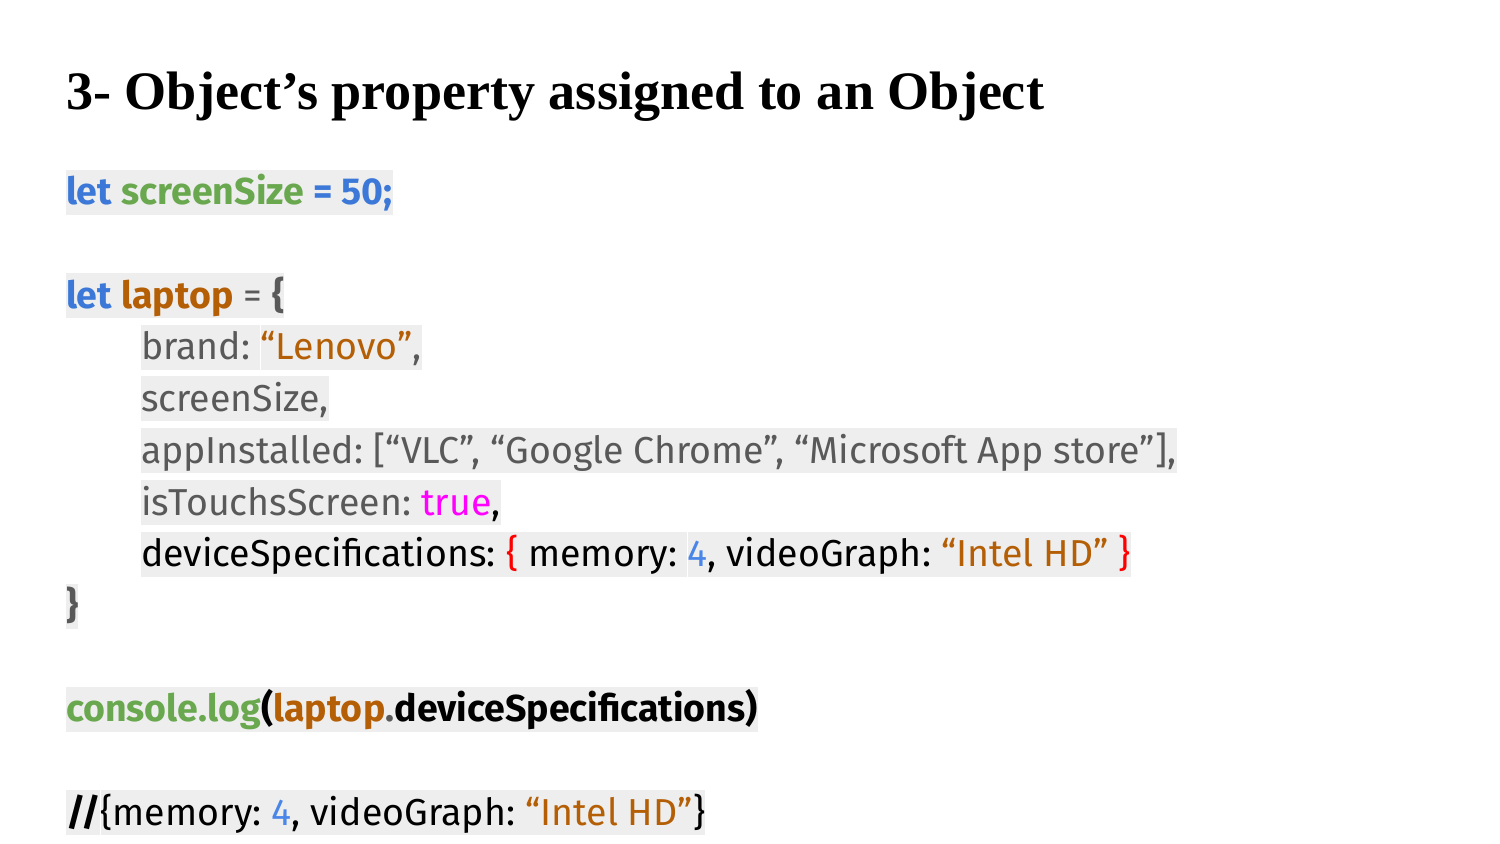

# 3- Object’s property assigned to an Object
let screenSize = 50;

let laptop = {
brand: “Lenovo”,
screenSize,
appInstalled: [“VLC”, “Google Chrome”, “Microsoft App store”],
isTouchsScreen: true,
deviceSpecifications: { memory: 4, videoGraph: “Intel HD” }
}

console.log(laptop.deviceSpecifications)

//{memory: 4, videoGraph: “Intel HD”}